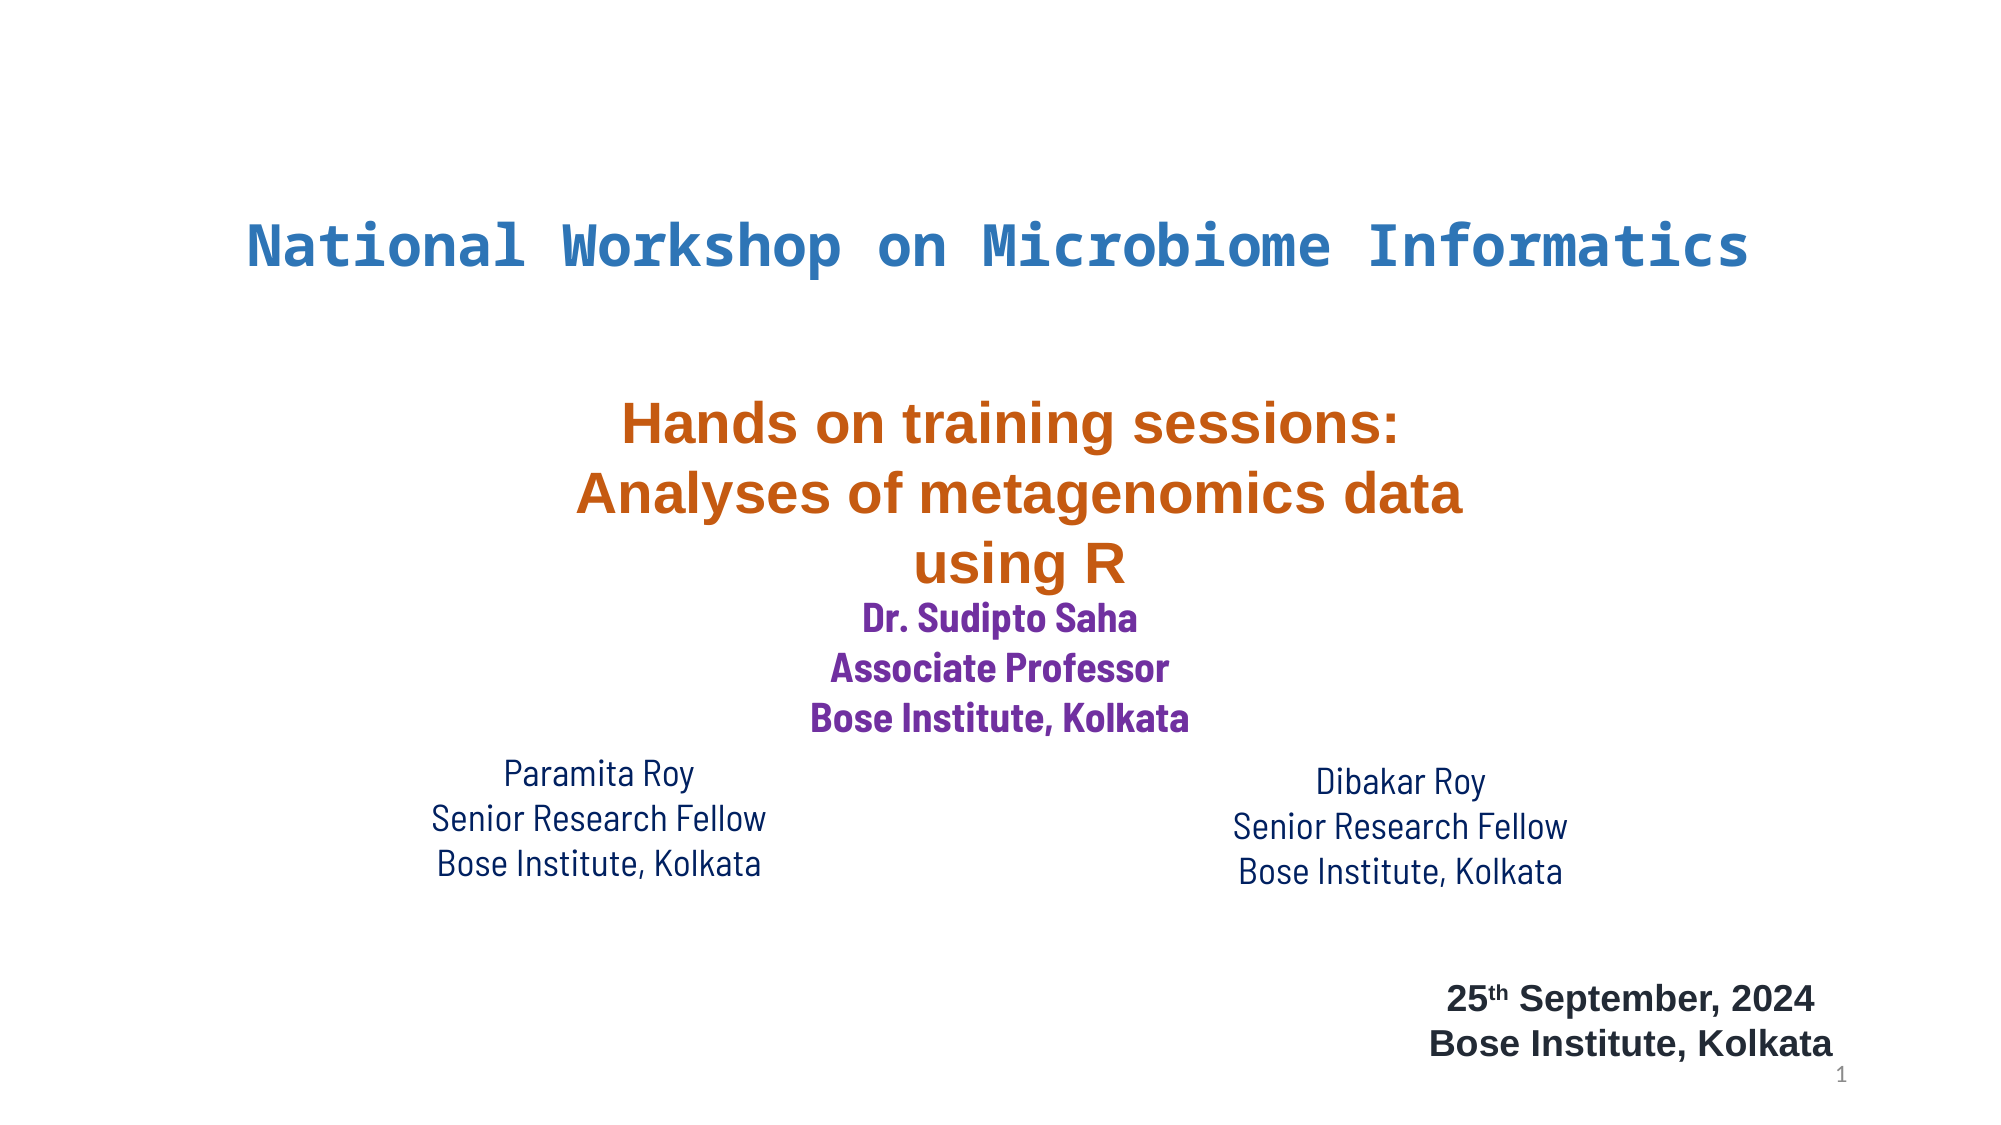

National Workshop on Microbiome Informatics
Hands on training sessions:
Analyses of metagenomics data using R
Dr. Sudipto Saha
Associate Professor
Bose Institute, Kolkata
Paramita Roy
Senior Research Fellow
Bose Institute, Kolkata
Dibakar Roy
Senior Research Fellow
Bose Institute, Kolkata
25th September, 2024
Bose Institute, Kolkata
1